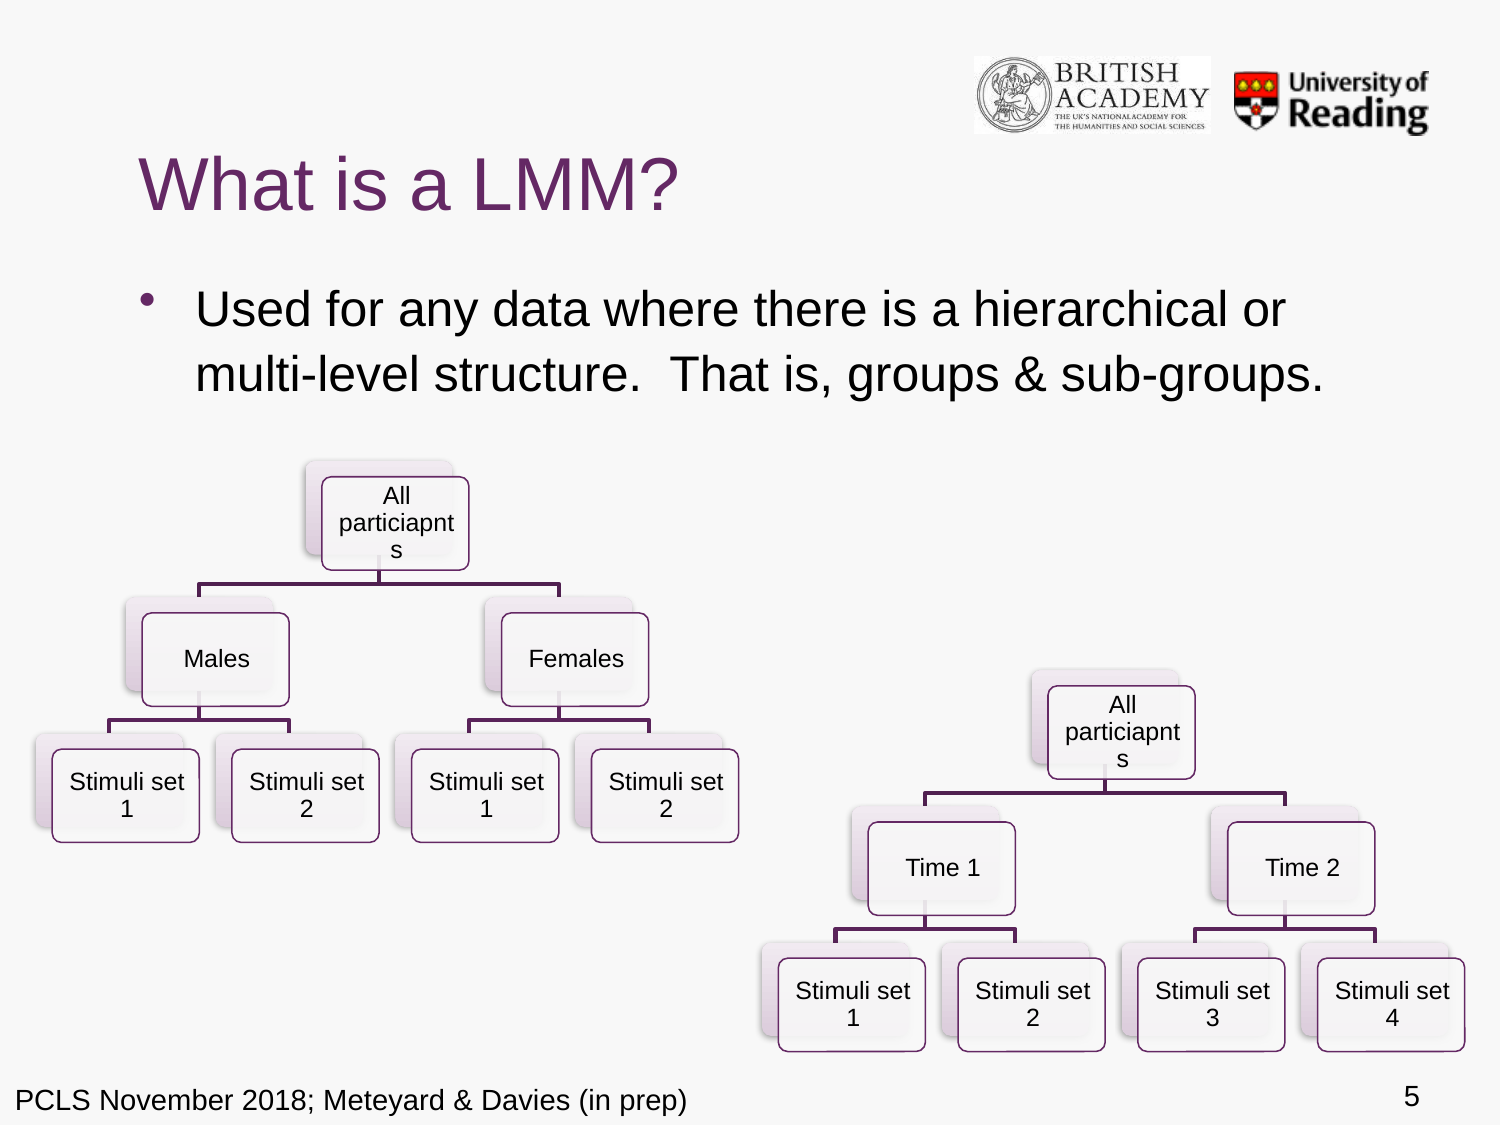

# What is a LMM?
Used for any data where there is a hierarchical or multi-level structure.  That is, groups & sub-groups.
All particiapnts
Males
Stimuli set 1
Stimuli set 2
Females
Stimuli set 1
Stimuli set 2
All particiapnts
Time 1
Stimuli set 1
Stimuli set 2
Time 2
Stimuli set 3
Stimuli set 4
5